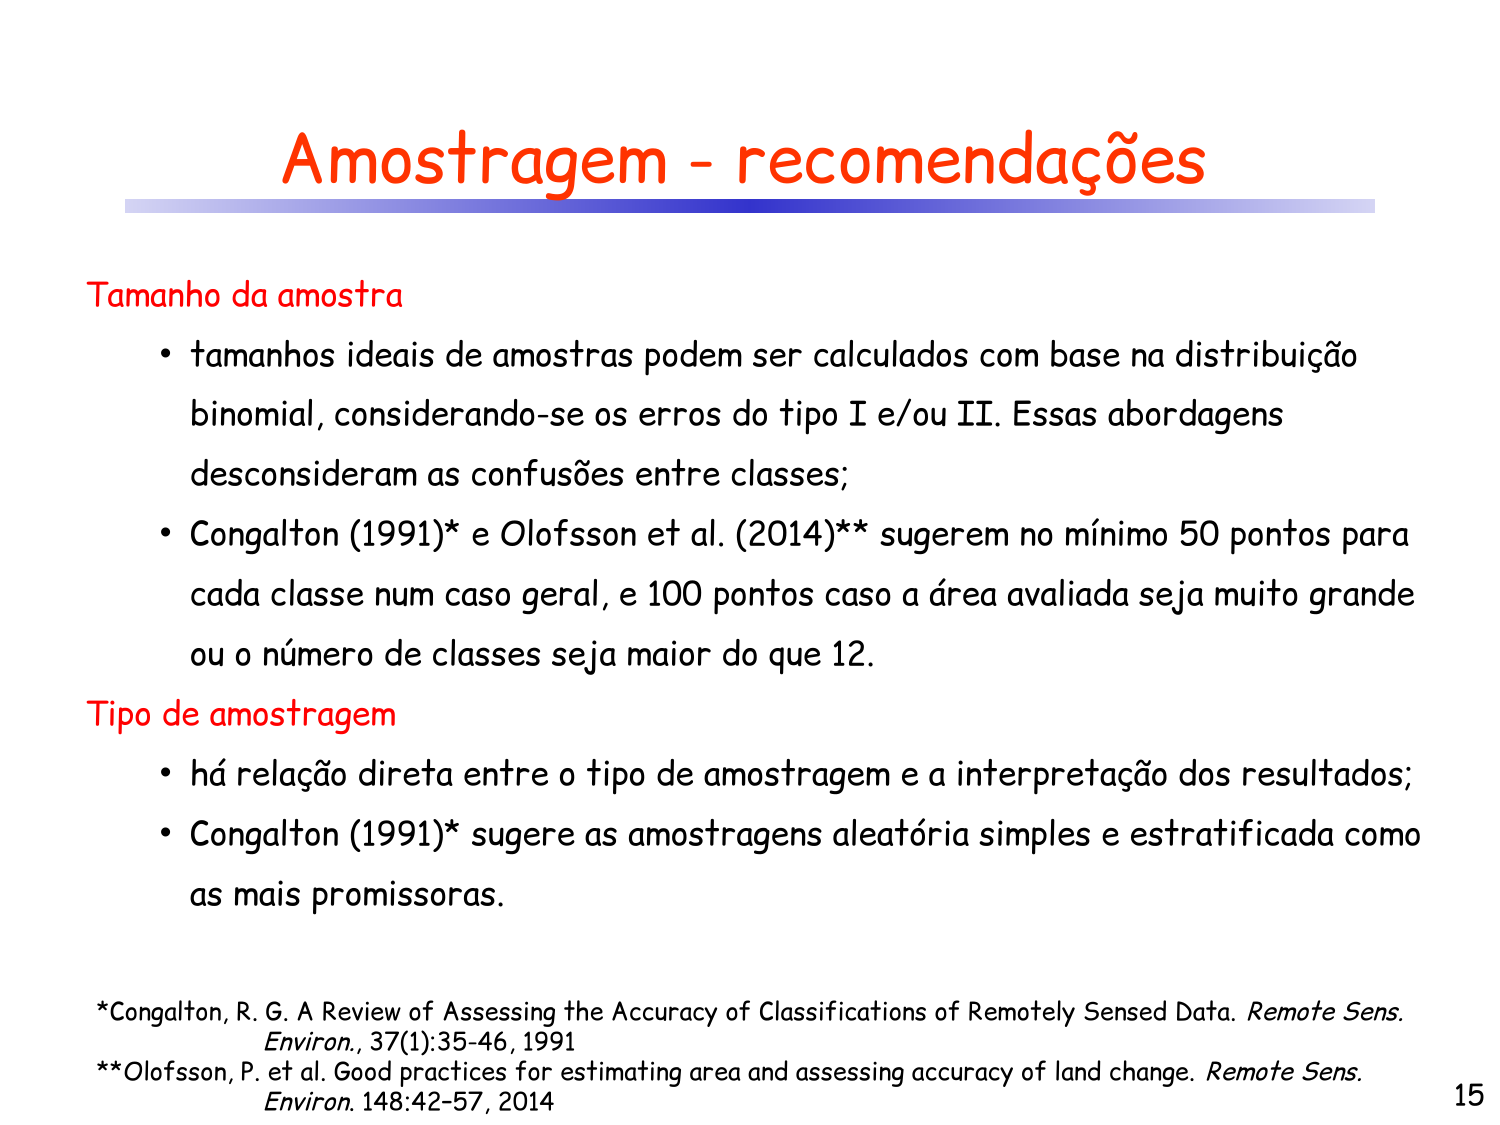

# Amostragem - recomendações
Tamanho da amostra
tamanhos ideais de amostras podem ser calculados com base na distribuição binomial, considerando-se os erros do tipo I e/ou II. Essas abordagens desconsideram as confusões entre classes;
Congalton (1991)* e Olofsson et al. (2014)** sugerem no mínimo 50 pontos para cada classe num caso geral, e 100 pontos caso a área avaliada seja muito grande ou o número de classes seja maior do que 12.
Tipo de amostragem
há relação direta entre o tipo de amostragem e a interpretação dos resultados;
Congalton (1991)* sugere as amostragens aleatória simples e estratificada como as mais promissoras.
*Congalton, R. G. A Review of Assessing the Accuracy of Classifications of Remotely Sensed Data. Remote Sens. Environ., 37(1):35-46, 1991
**Olofsson, P. et al. Good practices for estimating area and assessing accuracy of land change. Remote Sens. Environ. 148:42–57, 2014

15